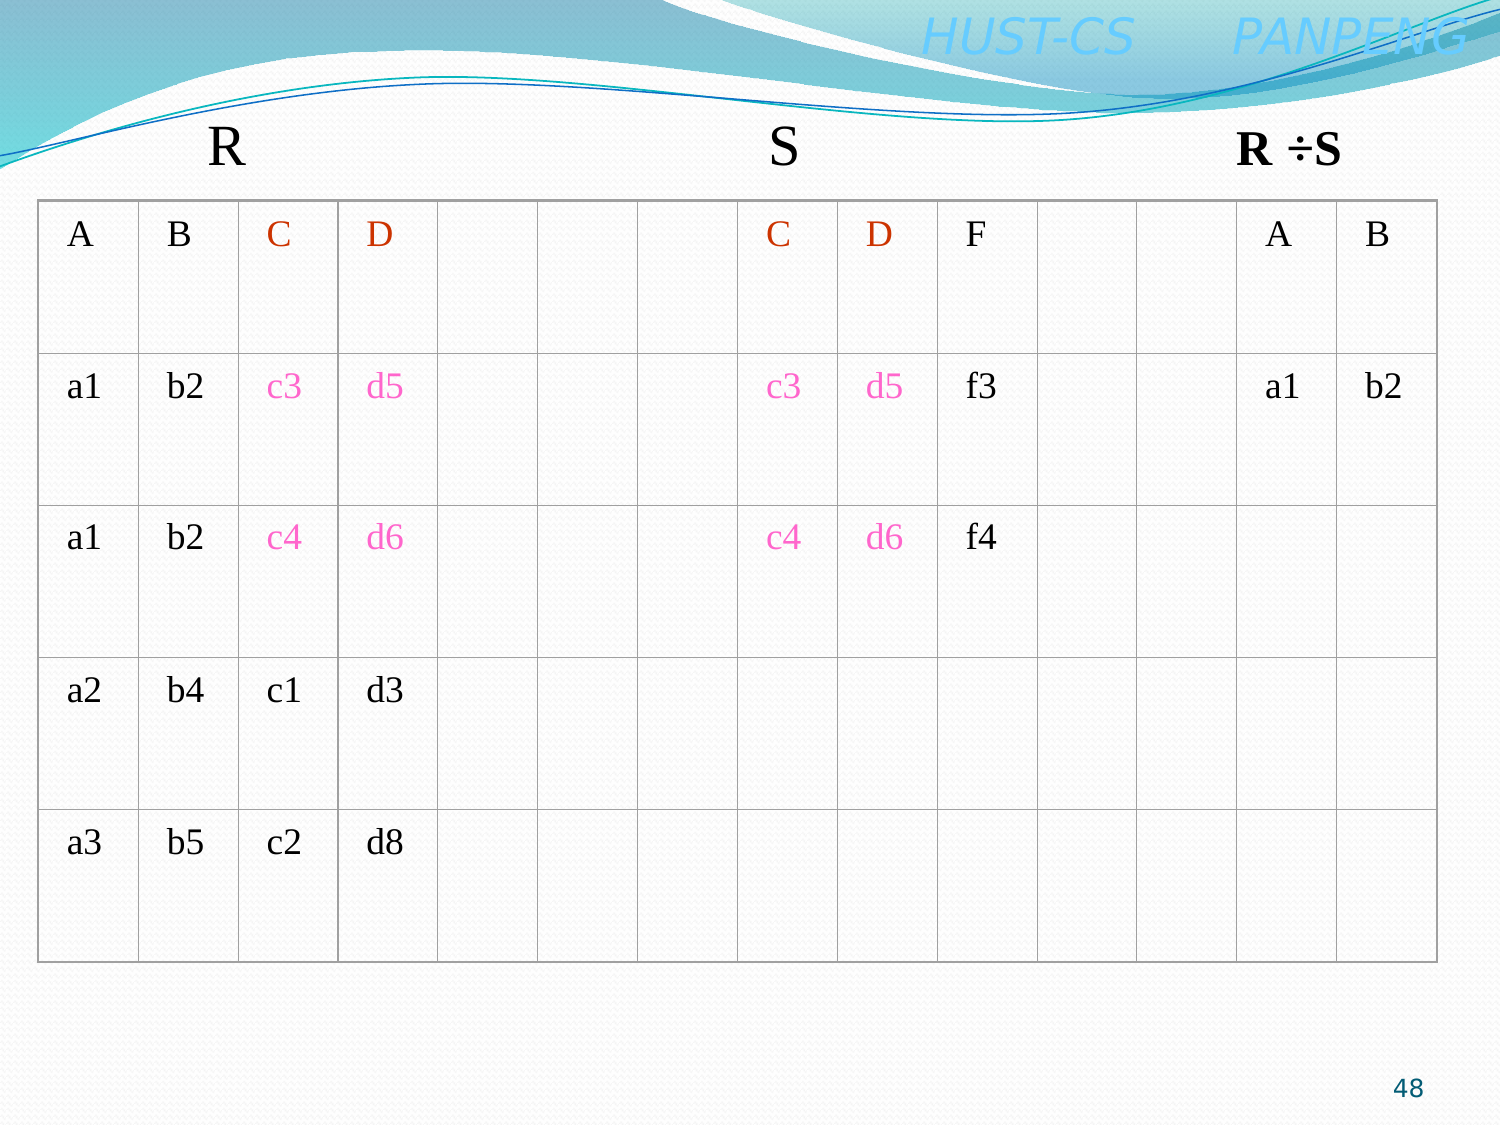

R                                    S                              R ÷S

A

B

C

D

C

D

F

A

B

a1

b2

c3

d5

c3

d5

f3

a1

b2

a1

b2

c4

d6

c4

d6

f4

a2

b4

c1

d3

a3

b5

c2

d8

48